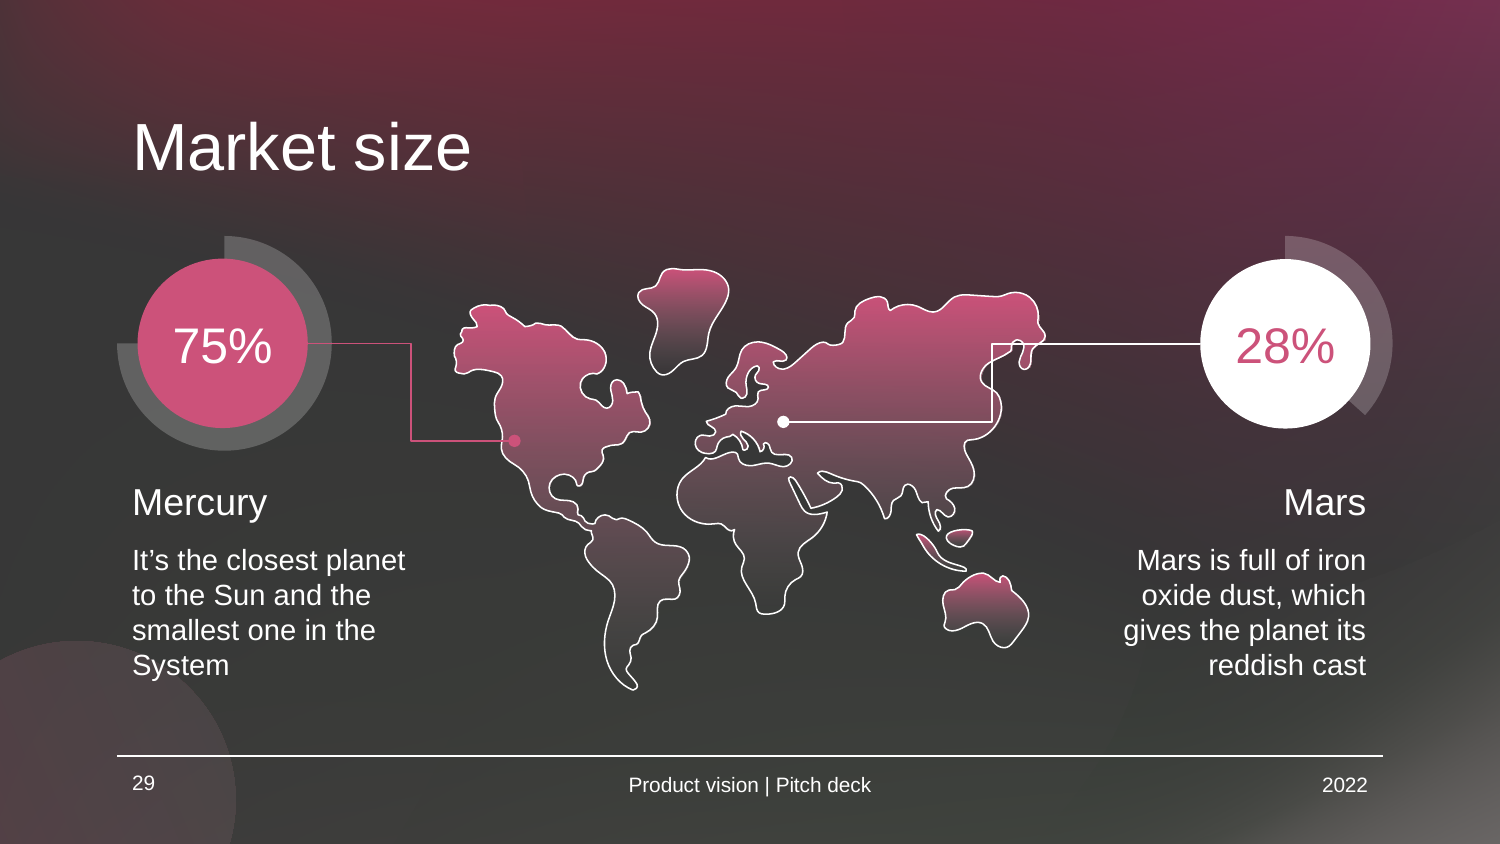

# Market size

75%
28%

Mercury
Mars
It’s the closest planet to the Sun and the smallest one in the System
Mars is full of iron oxide dust, which gives the planet its reddish cast
29
Product vision | Pitch deck
2022